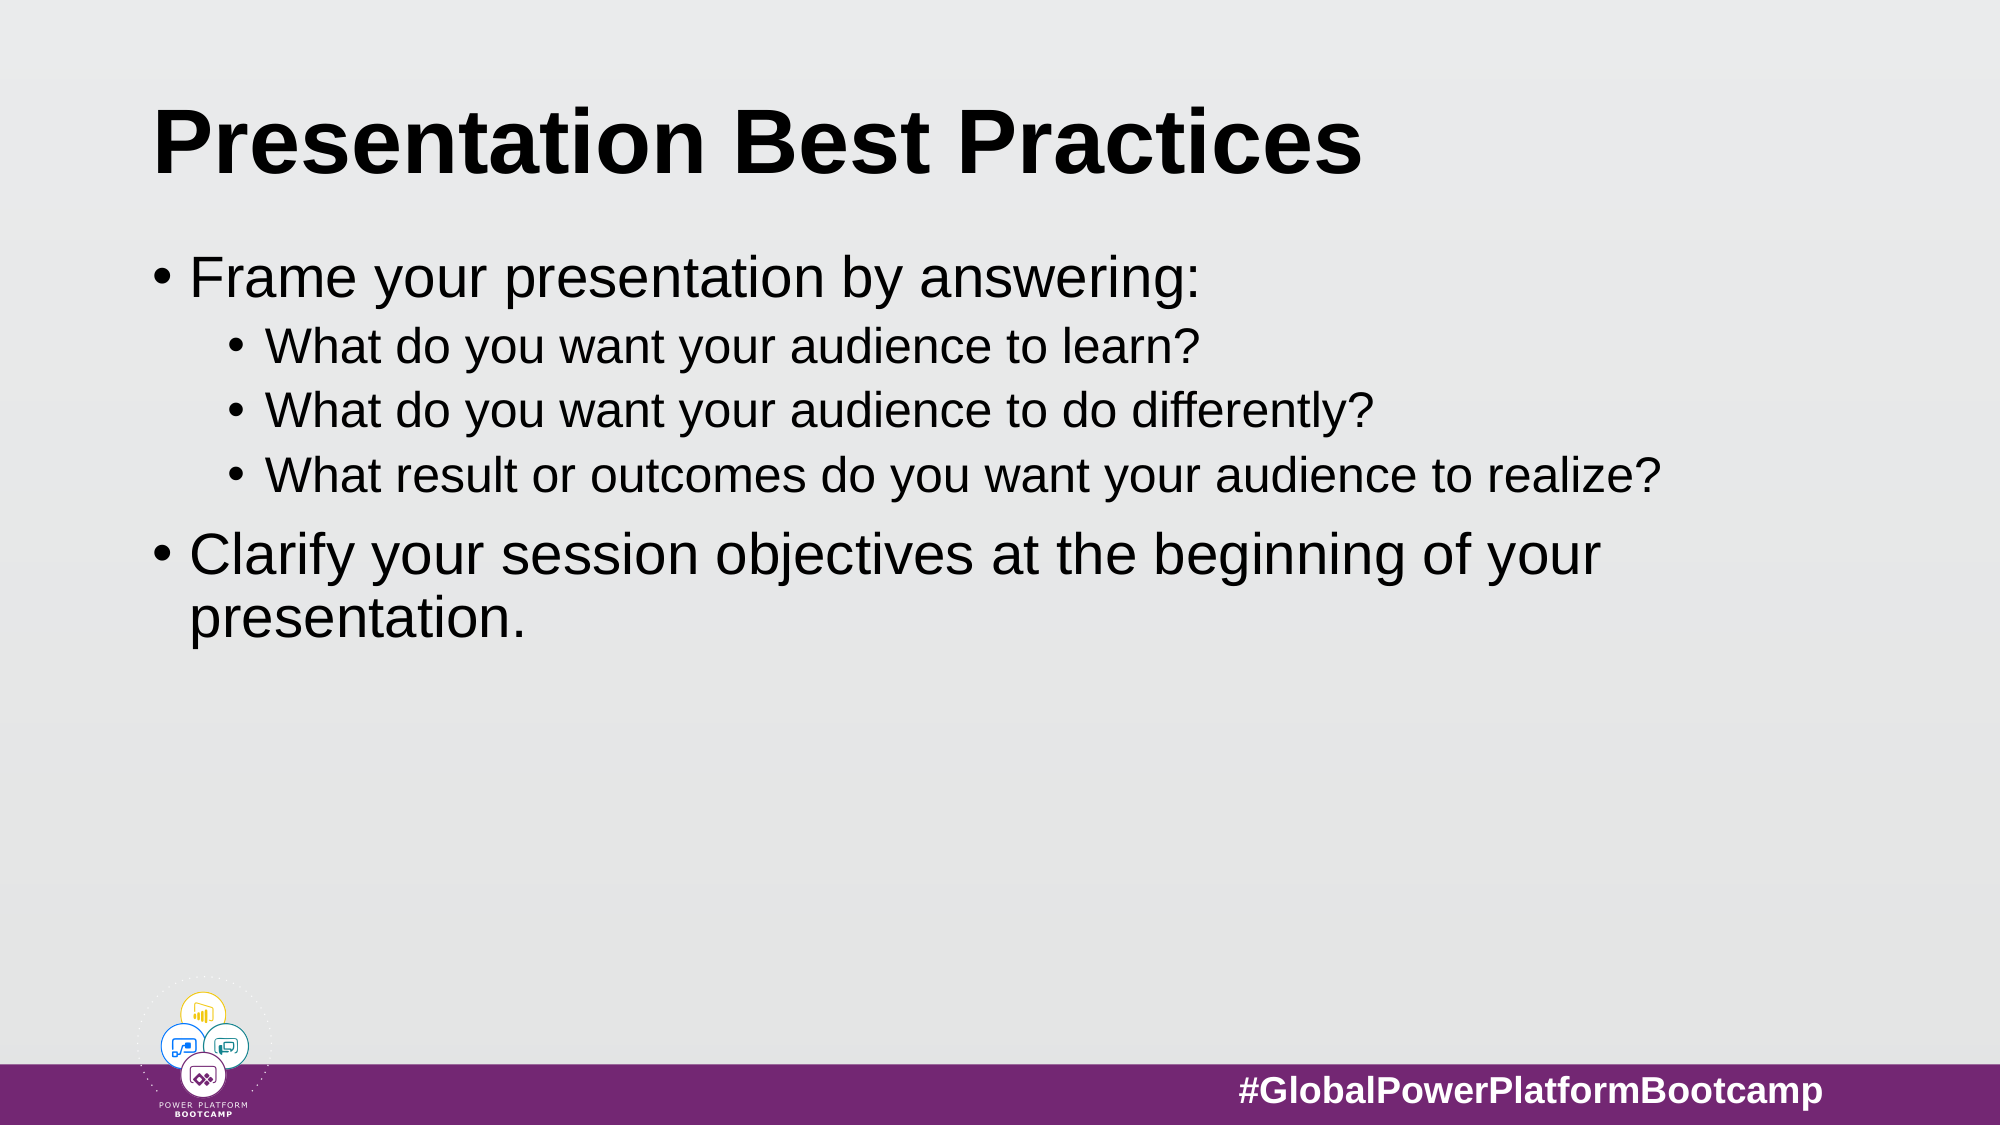

# Presentation Best Practices
Frame your presentation by answering:
What do you want your audience to learn?
What do you want your audience to do differently?
What result or outcomes do you want your audience to realize?
Clarify your session objectives at the beginning of your presentation.